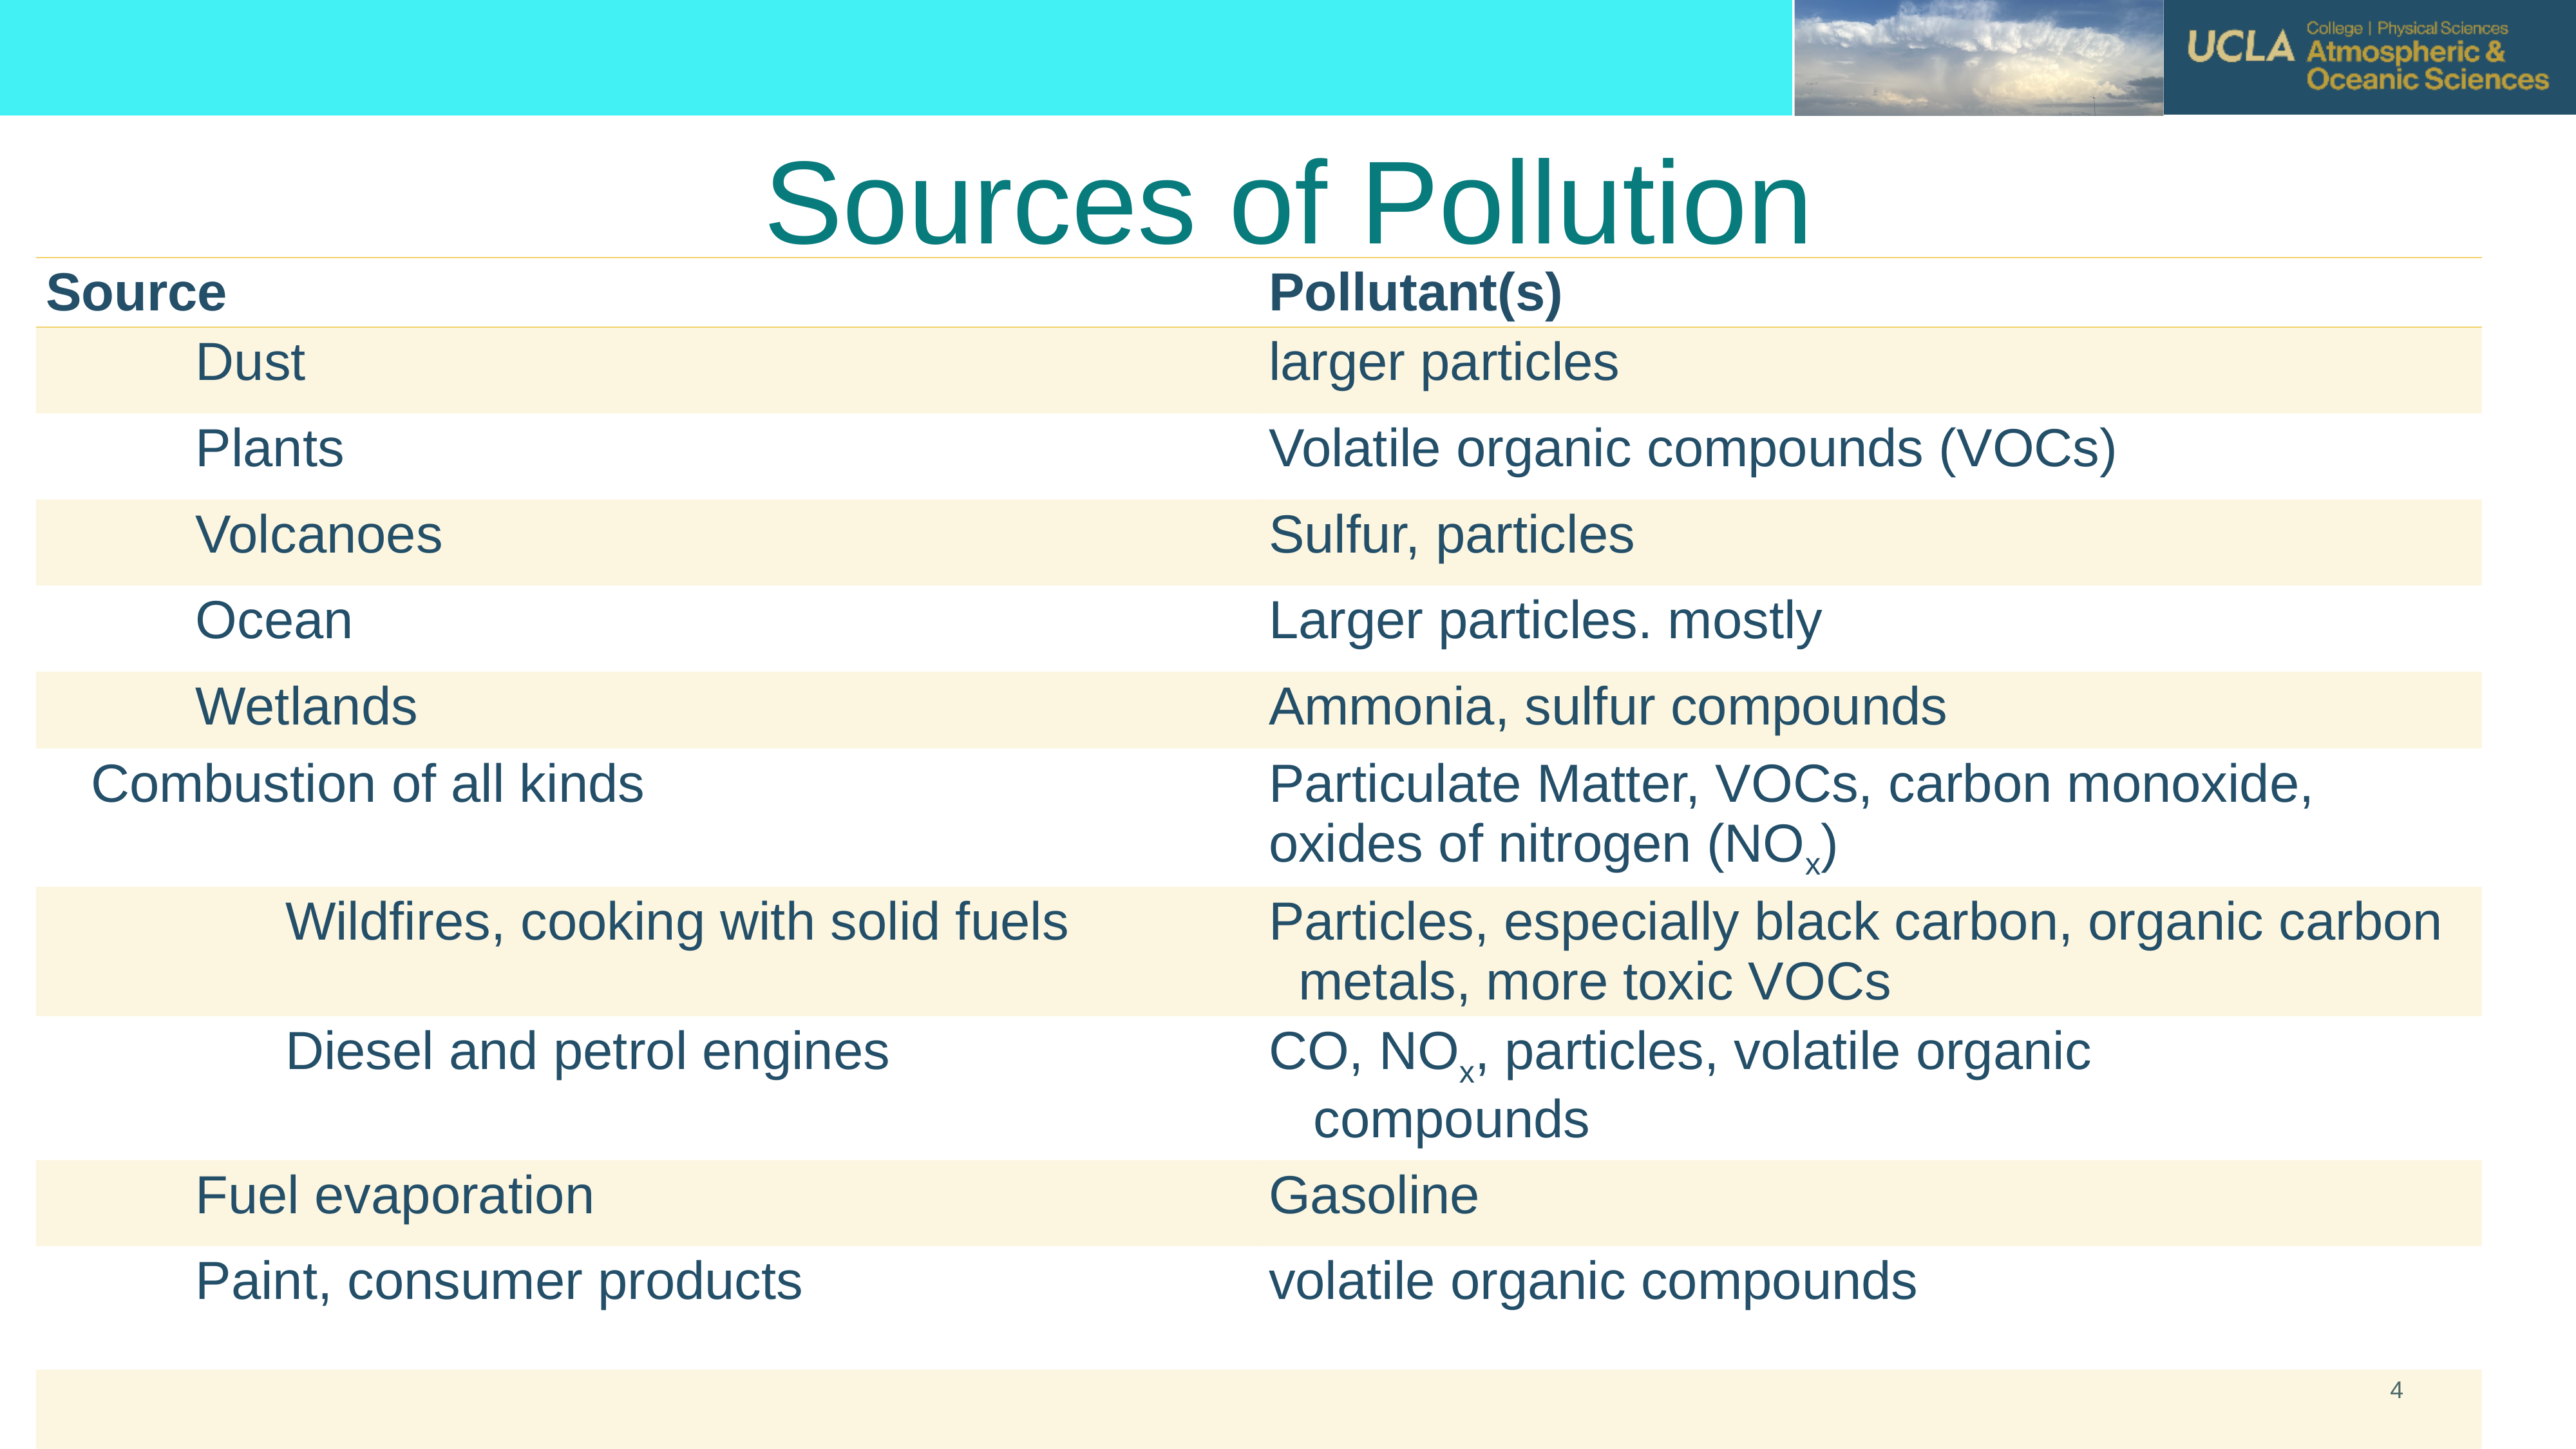

# Sources of Pollution
| Source | Pollutant(s) |
| --- | --- |
| Dust | larger particles |
| Plants | Volatile organic compounds (VOCs) |
| Volcanoes | Sulfur, particles |
| Ocean | Larger particles. mostly |
| Wetlands | Ammonia, sulfur compounds |
| Combustion of all kinds | Particulate Matter, VOCs, carbon monoxide, oxides of nitrogen (NOx) |
| Wildfires, cooking with solid fuels | Particles, especially black carbon, organic carbon metals, more toxic VOCs |
| Diesel and petrol engines | CO, NOx, particles, volatile organic compounds |
| Fuel evaporation | Gasoline |
| Paint, consumer products | volatile organic compounds |
|  |  |
4